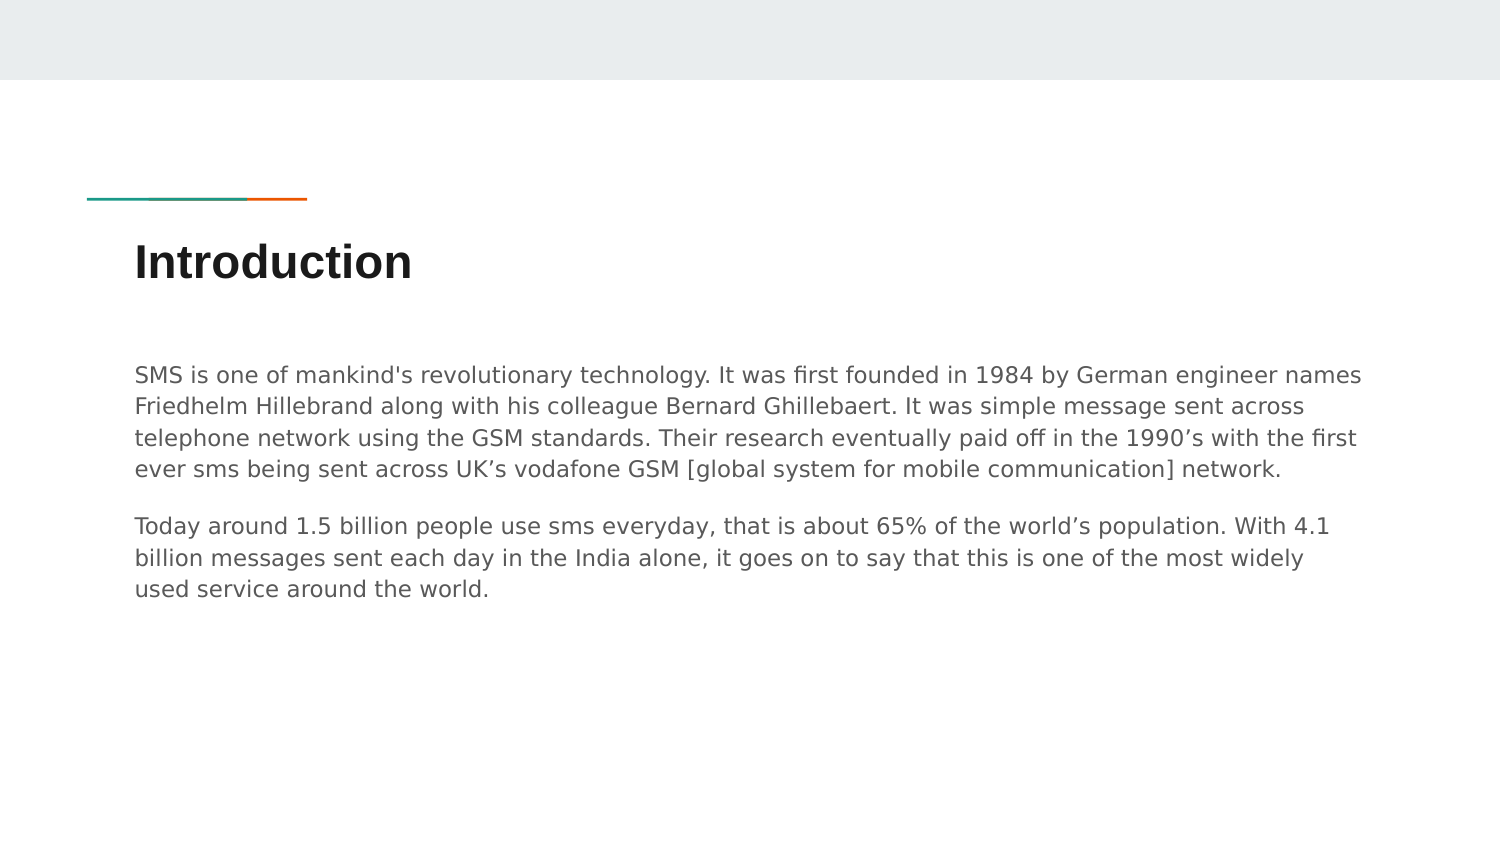

# Introduction
SMS is one of mankind's revolutionary technology. It was first founded in 1984 by German engineer names Friedhelm Hillebrand along with his colleague Bernard Ghillebaert. It was simple message sent across telephone network using the GSM standards. Their research eventually paid off in the 1990’s with the first ever sms being sent across UK’s vodafone GSM [global system for mobile communication] network.
Today around 1.5 billion people use sms everyday, that is about 65% of the world’s population. With 4.1 billion messages sent each day in the India alone, it goes on to say that this is one of the most widely used service around the world.